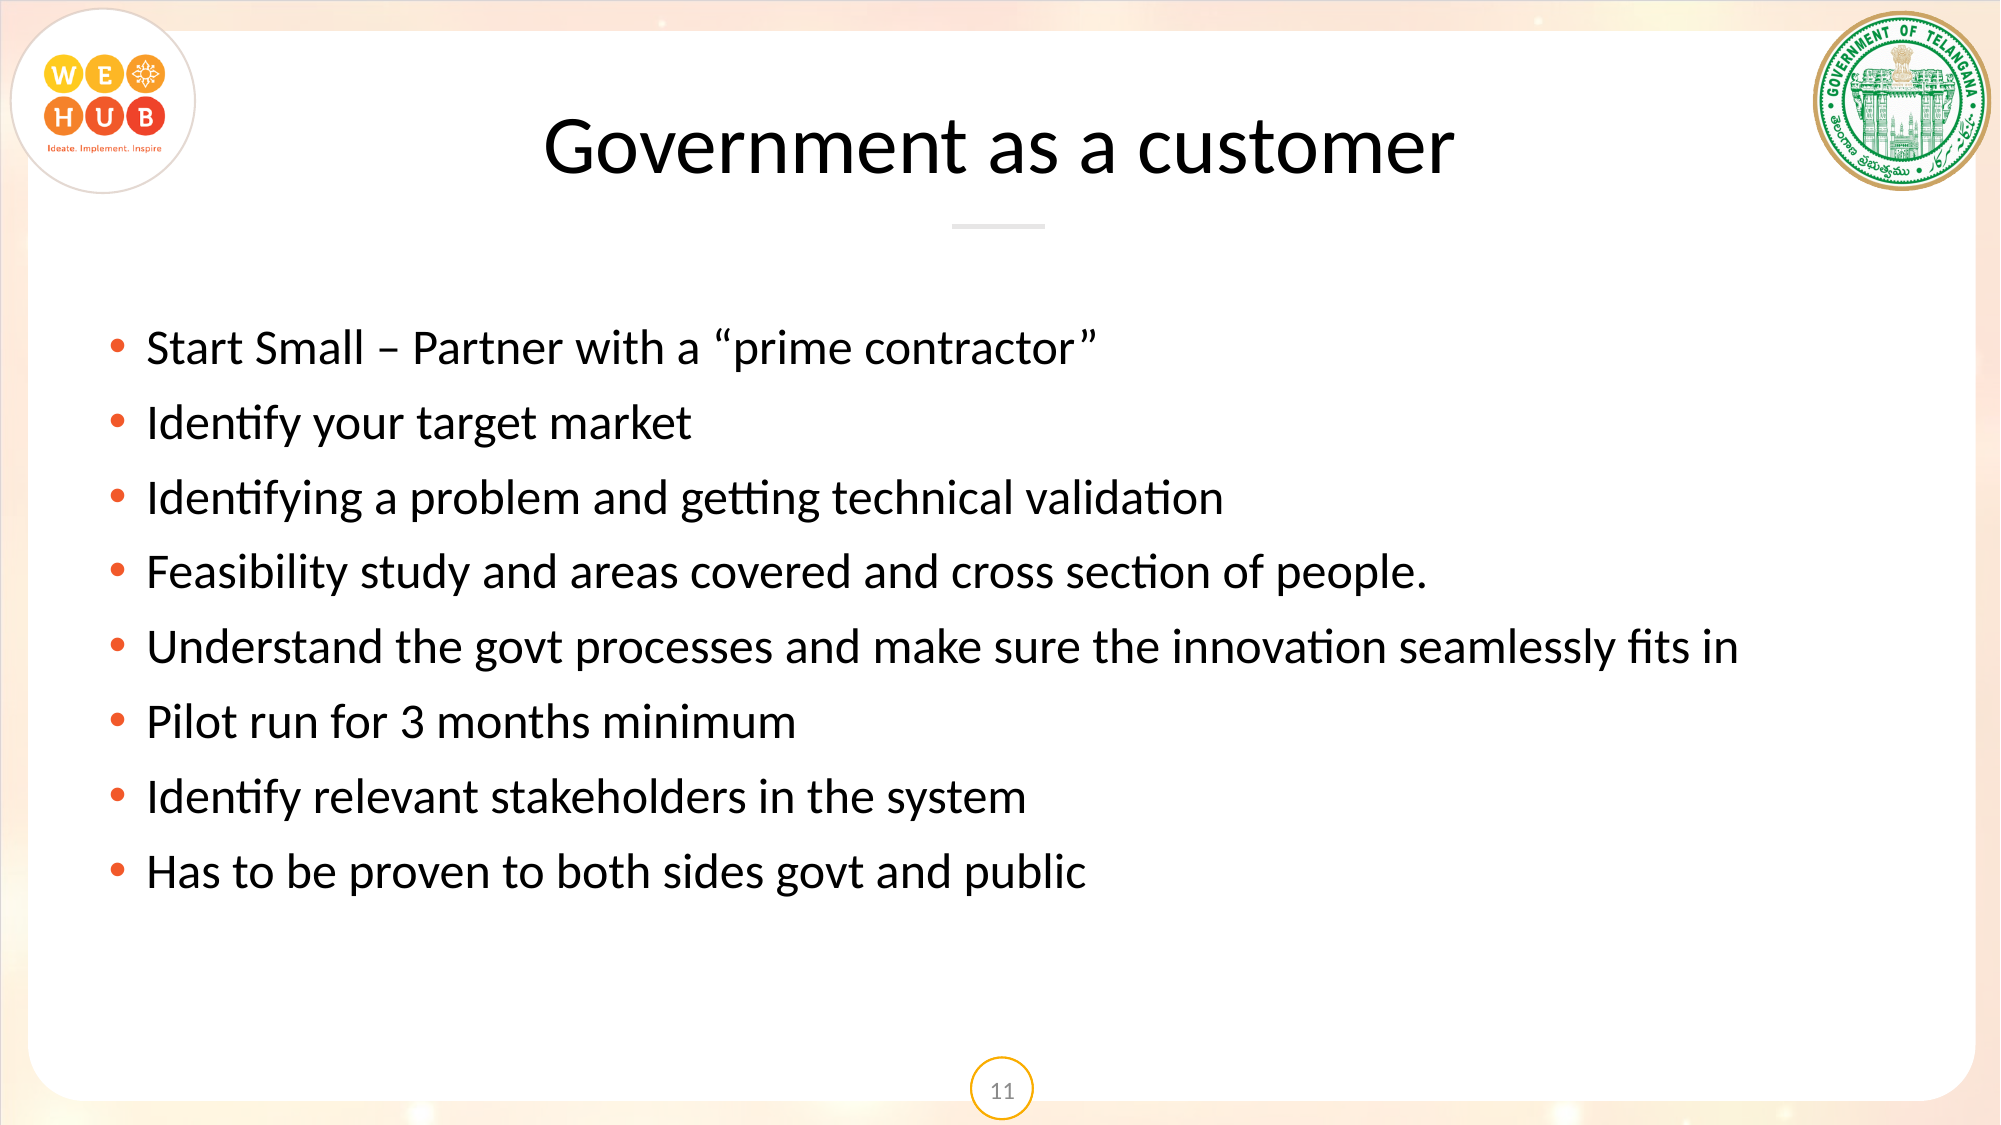

Government as a customer

Start Small – Partner with a “prime contractor”
Identify your target market
Identifying a problem and getting technical validation
Feasibility study and areas covered and cross section of people.
Understand the govt processes and make sure the innovation seamlessly fits in
Pilot run for 3 months minimum
Identify relevant stakeholders in the system
Has to be proven to both sides govt and public